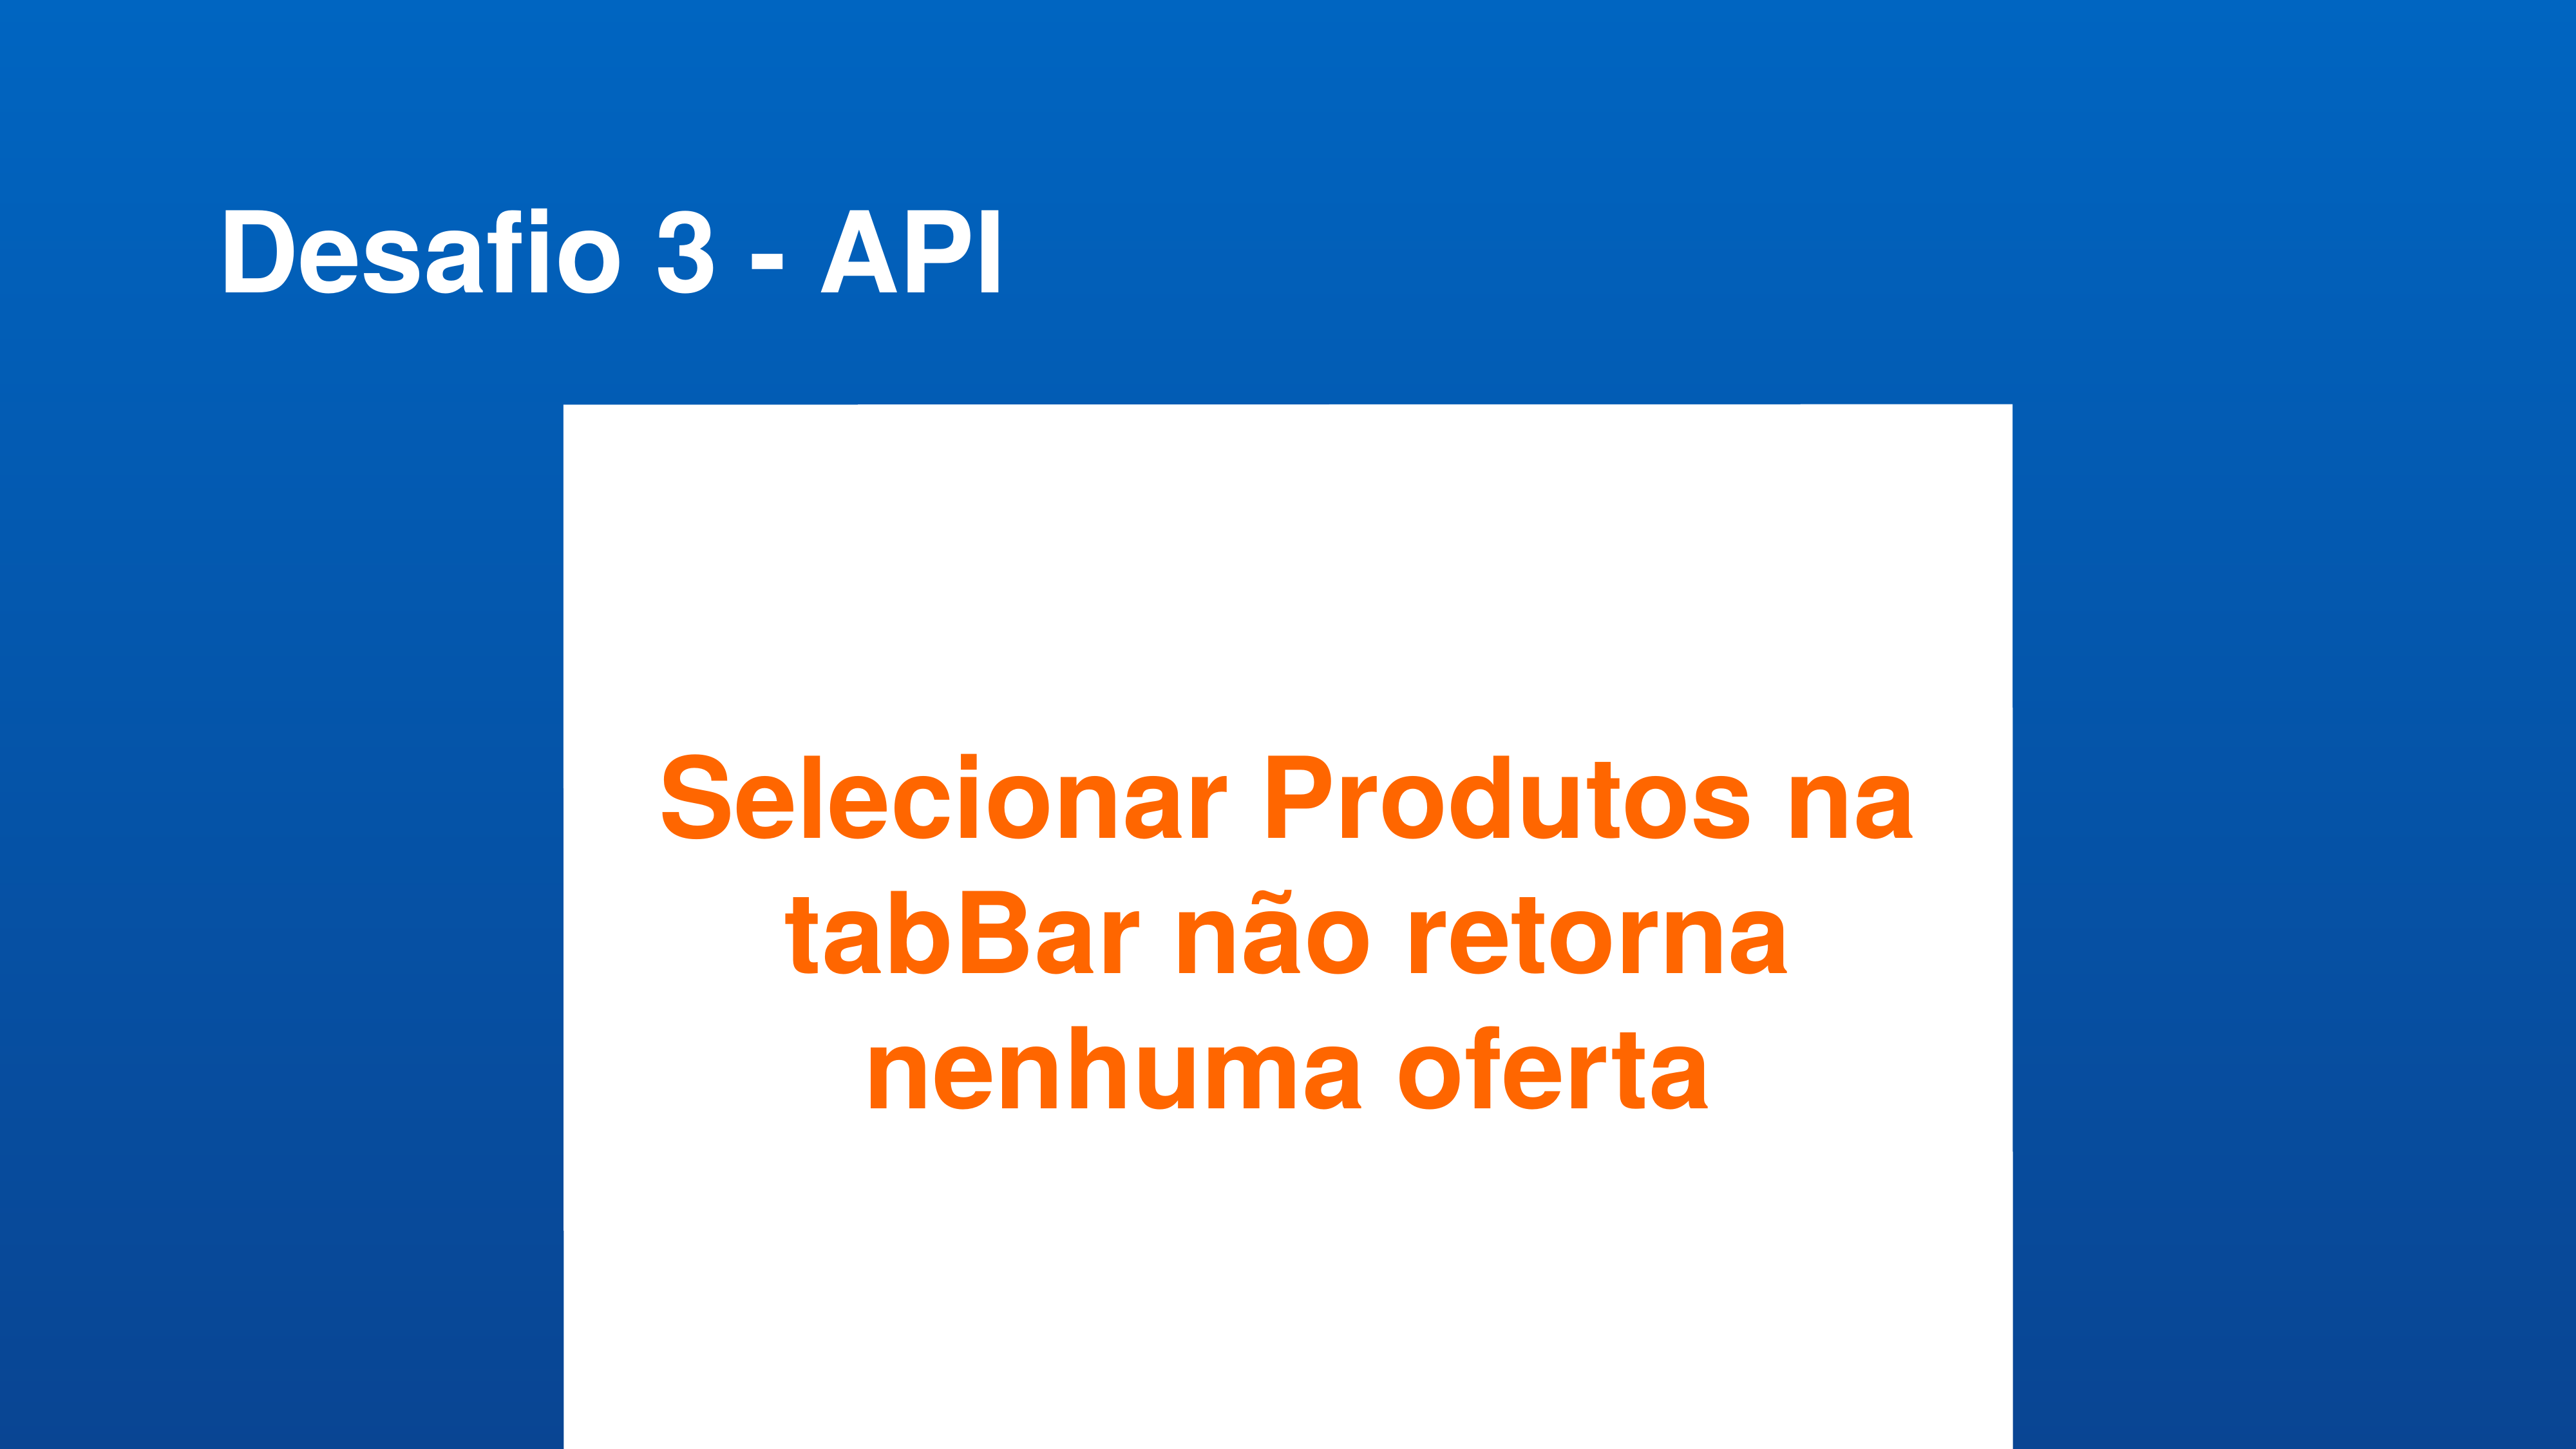

Desafio 3 - API
Selecionar Produtos na tabBar não retorna nenhuma oferta